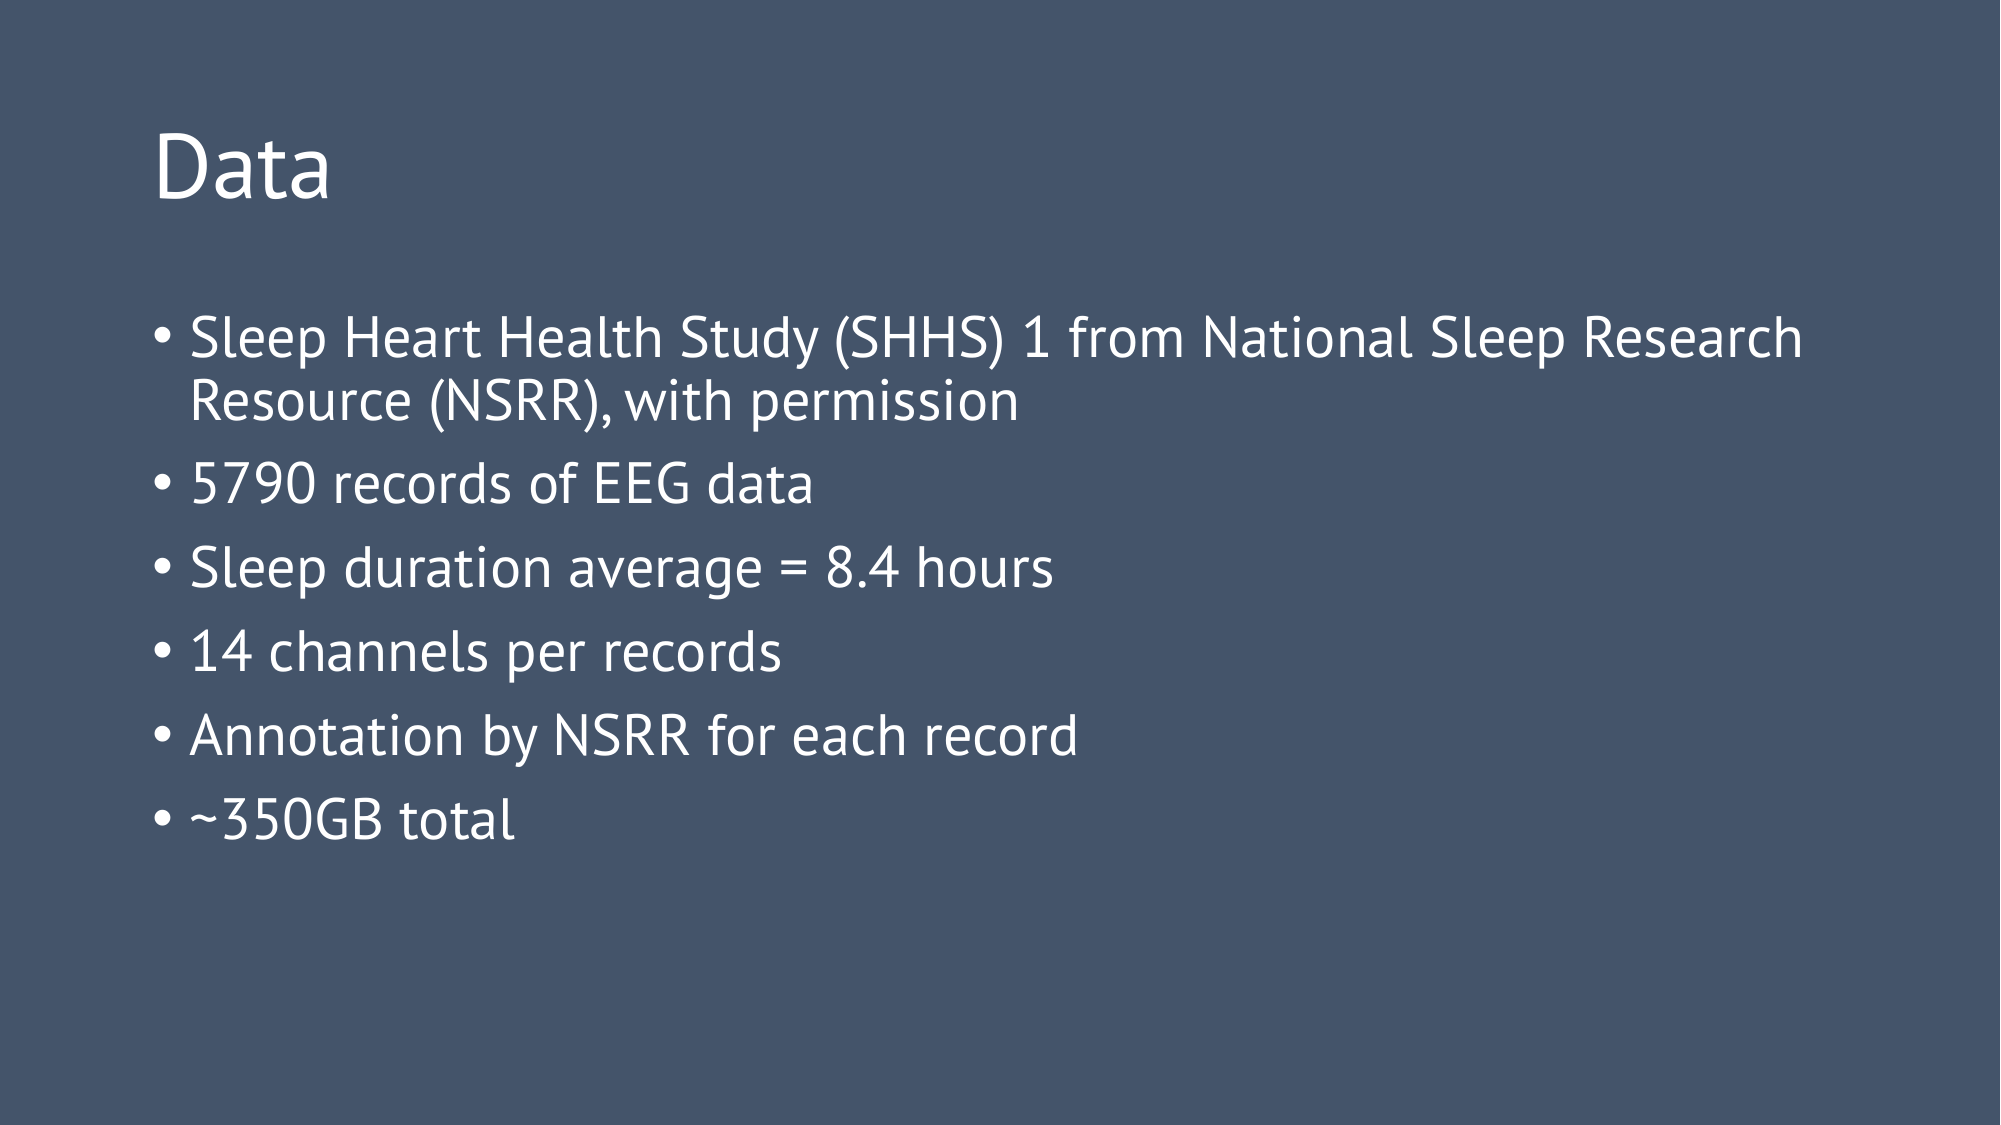

# Data
Sleep Heart Health Study (SHHS) 1 from National Sleep Research Resource (NSRR), with permission
5790 records of EEG data
Sleep duration average = 8.4 hours
14 channels per records
Annotation by NSRR for each record
~350GB total